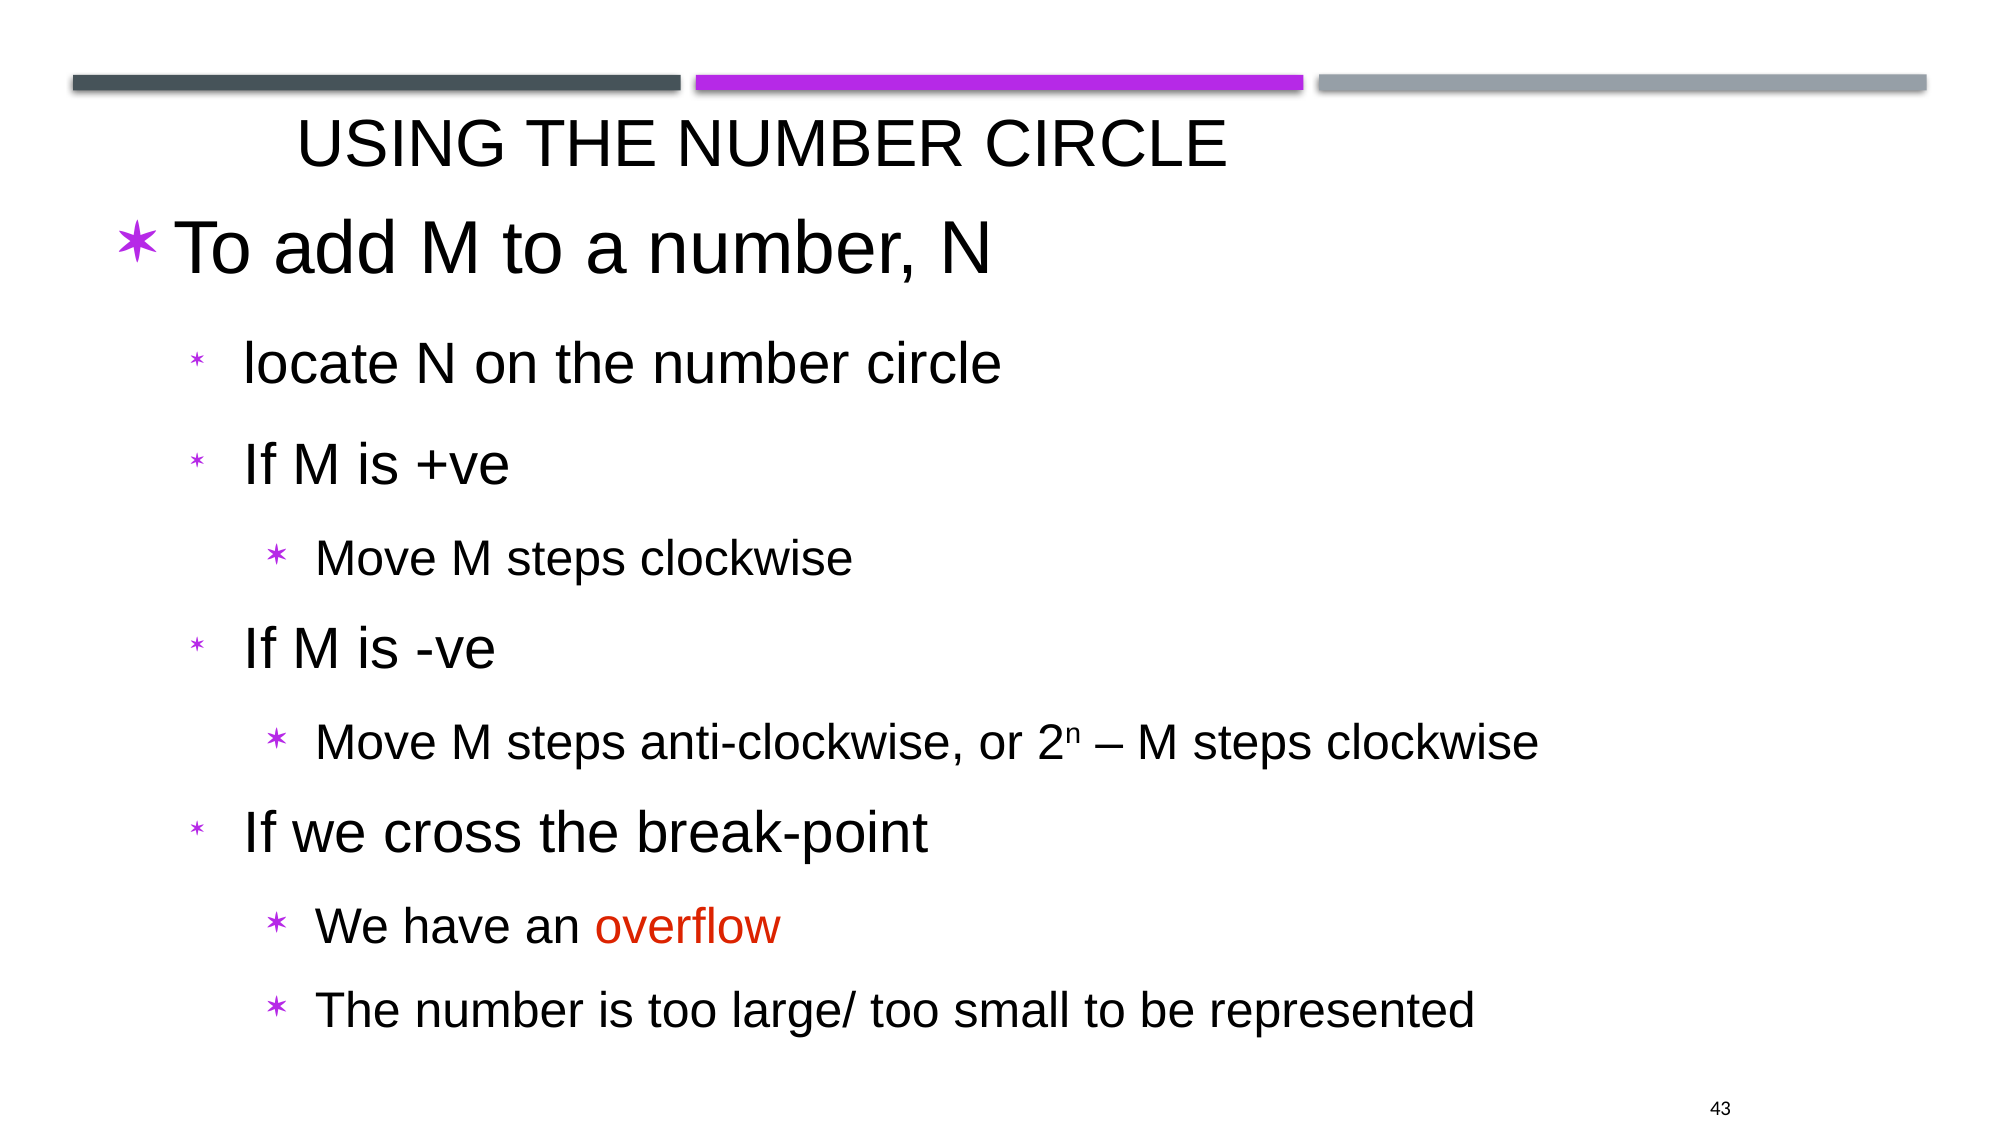

Using the Number Circle
To add M to a number, N
locate N on the number circle
If M is +ve
Move M steps clockwise
If M is -ve
Move M steps anti-clockwise, or 2n – M steps clockwise
If we cross the break-point
We have an overflow
The number is too large/ too small to be represented
43